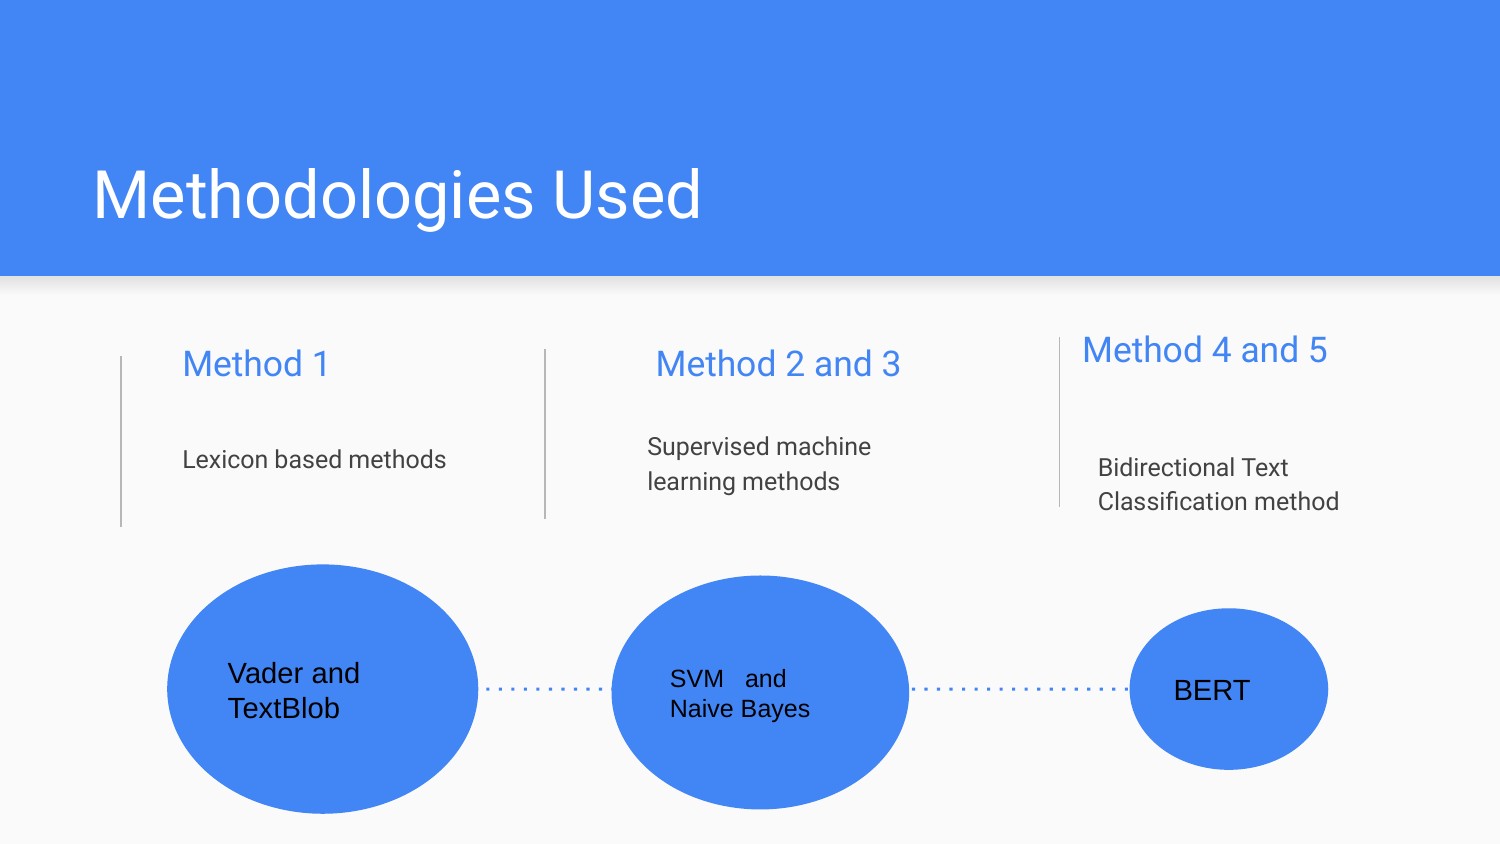

# Methodologies Used
Method 4 and 5
Method 2 and 3
Method 1
Supervised machine learning methods
Lexicon based methods
Bidirectional Text Classification method
Vader and
TextBlob
SVM   and Naive Bayes
BERT